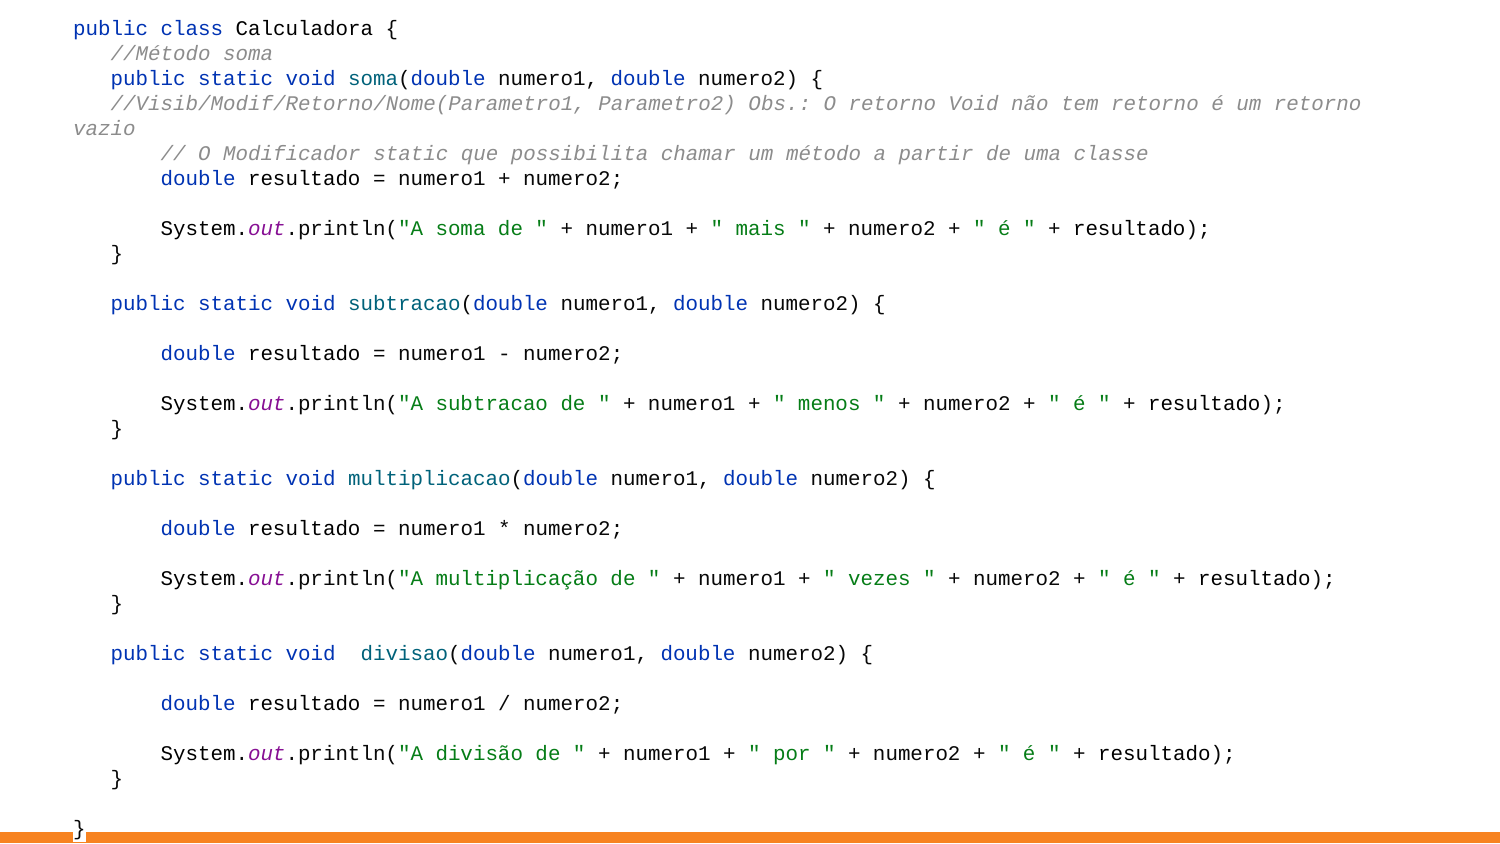

public class Calculadora {
   //Método soma
   public static void soma(double numero1, double numero2) {
   //Visib/Modif/Retorno/Nome(Parametro1, Parametro2) Obs.: O retorno Void não tem retorno é um retorno vazio
       // O Modificador static que possibilita chamar um método a partir de uma classe
       double resultado = numero1 + numero2;

       System.out.println("A soma de " + numero1 + " mais " + numero2 + " é " + resultado);
   }

   public static void subtracao(double numero1, double numero2) {

       double resultado = numero1 - numero2;

       System.out.println("A subtracao de " + numero1 + " menos " + numero2 + " é " + resultado);
   }

   public static void multiplicacao(double numero1, double numero2) {

       double resultado = numero1 * numero2;

       System.out.println("A multiplicação de " + numero1 + " vezes " + numero2 + " é " + resultado);
   }

   public static void  divisao(double numero1, double numero2) {

       double resultado = numero1 / numero2;

       System.out.println("A divisão de " + numero1 + " por " + numero2 + " é " + resultado);
   }

}